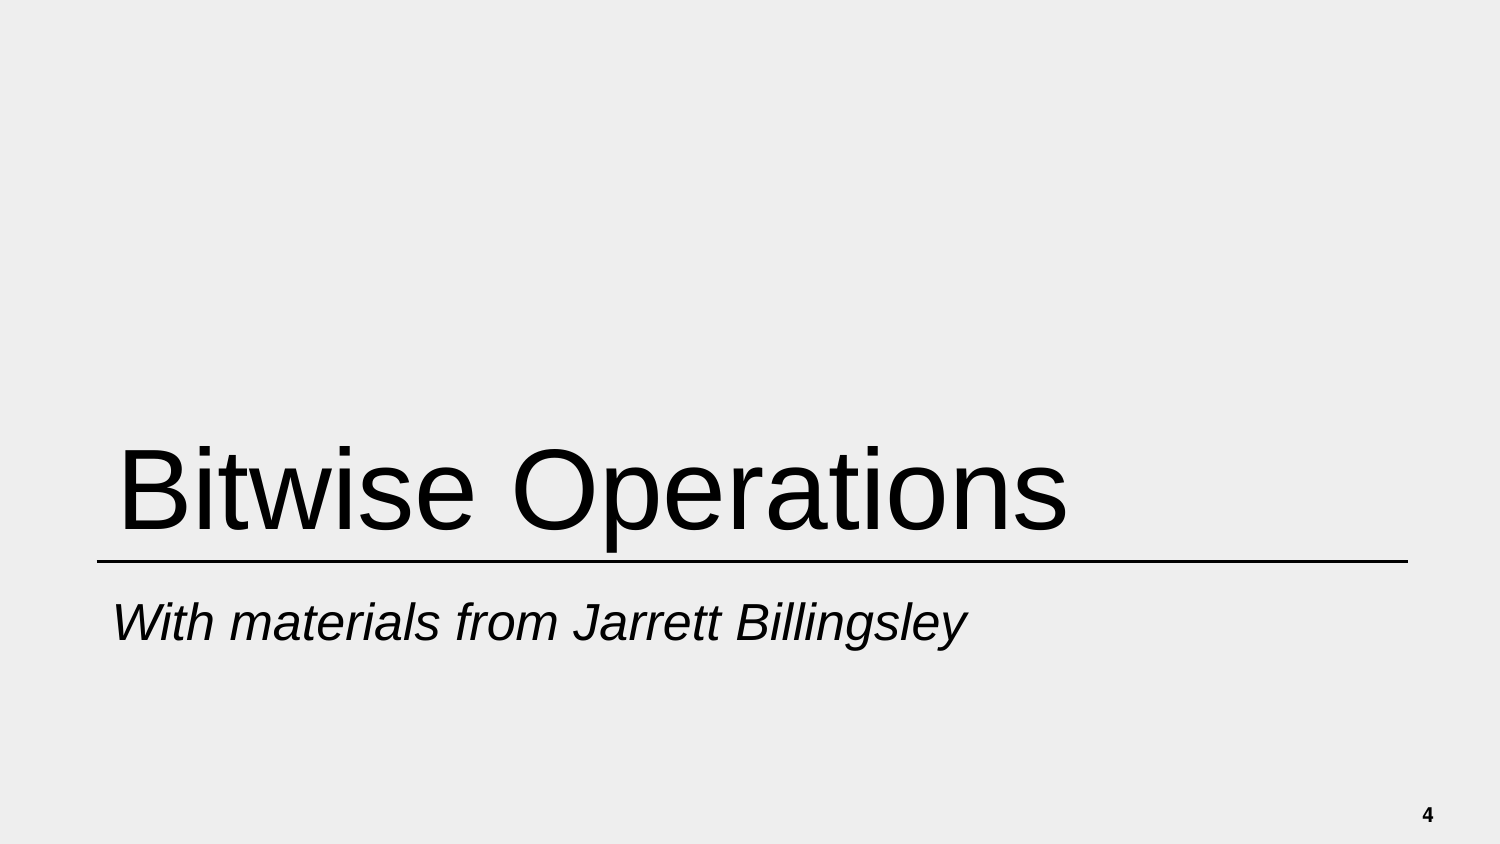

# Bitwise Operations
With materials from Jarrett Billingsley
4